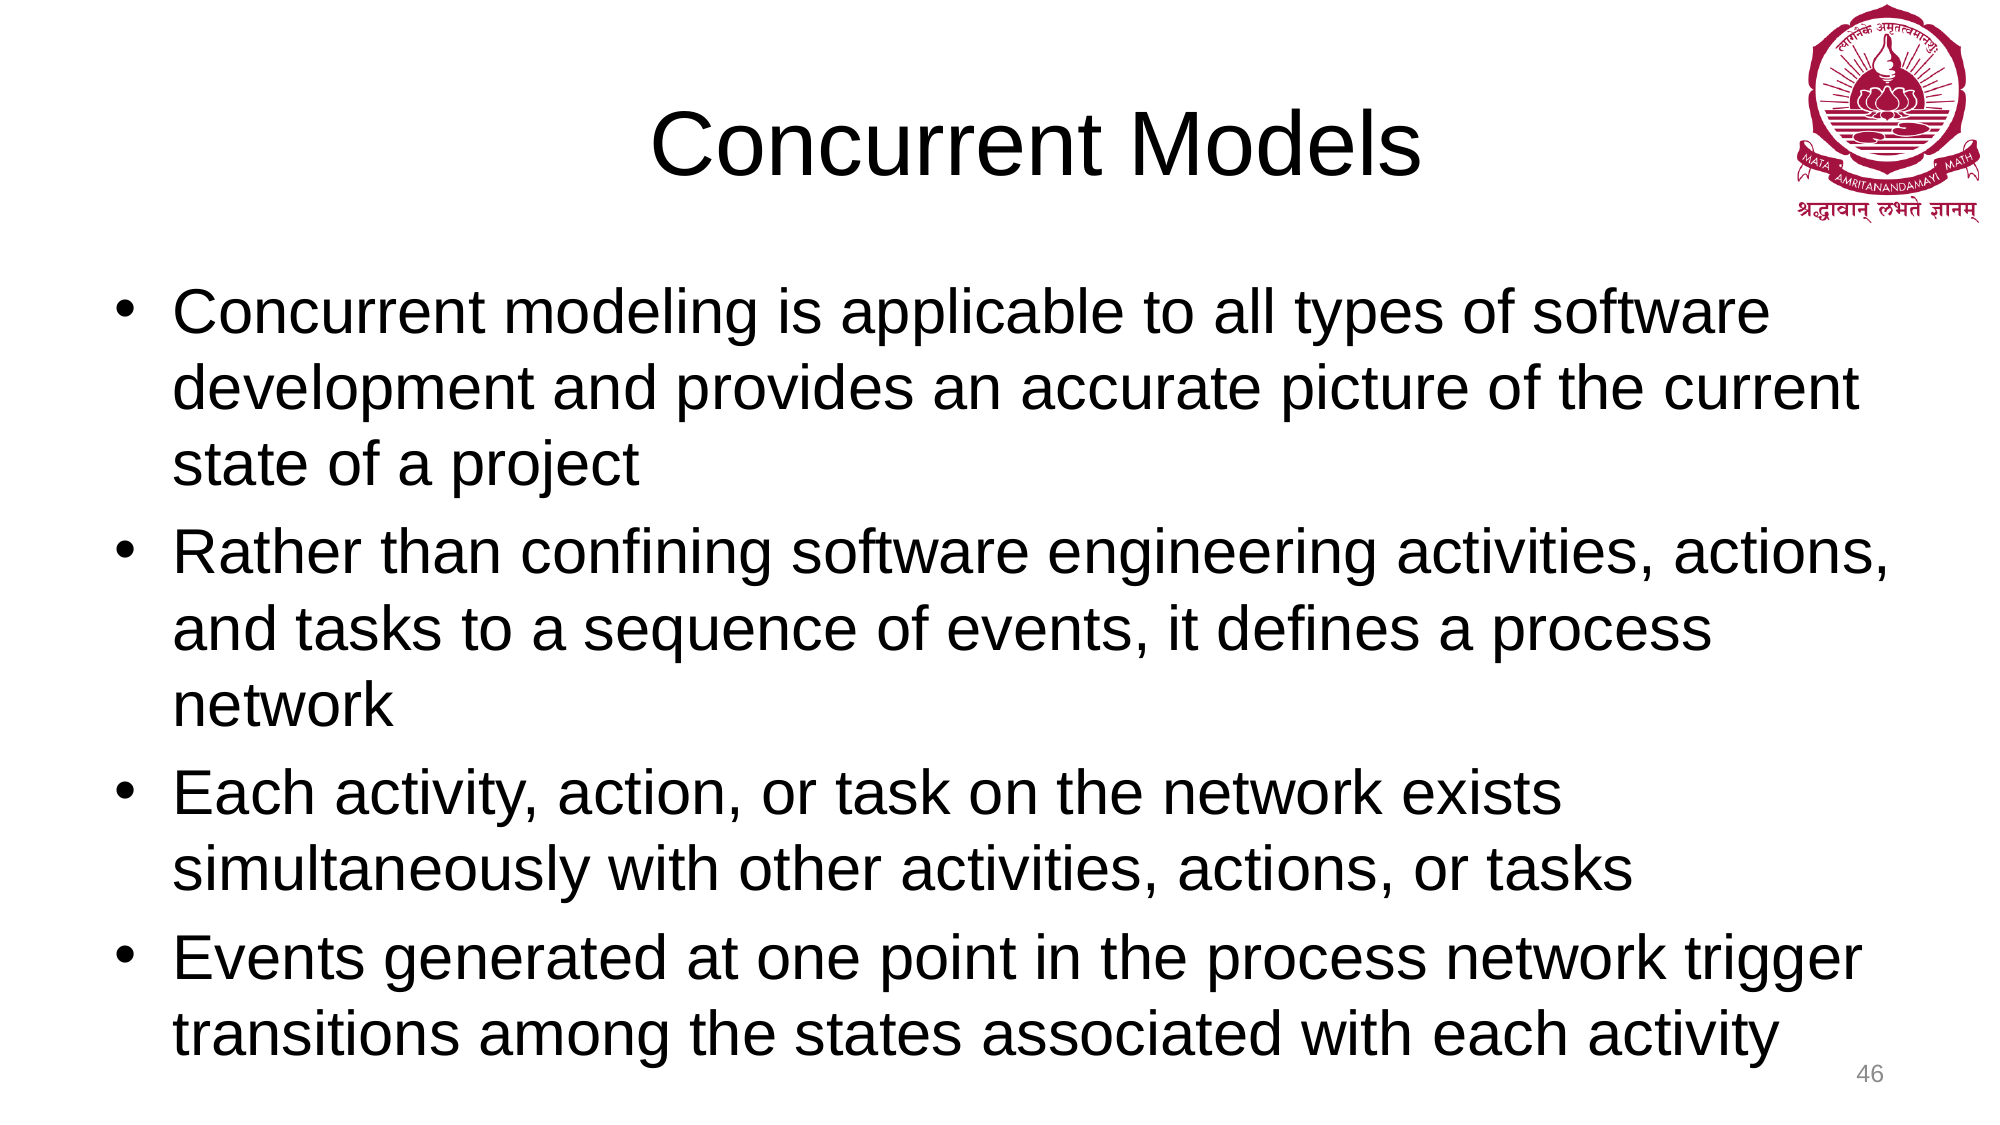

# Concurrent Models
Concurrent modeling is applicable to all types of software development and provides an accurate picture of the current state of a project
Rather than confining software engineering activities, actions, and tasks to a sequence of events, it defines a process network
Each activity, action, or task on the network exists simultaneously with other activities, actions, or tasks
Events generated at one point in the process network trigger transitions among the states associated with each activity

46